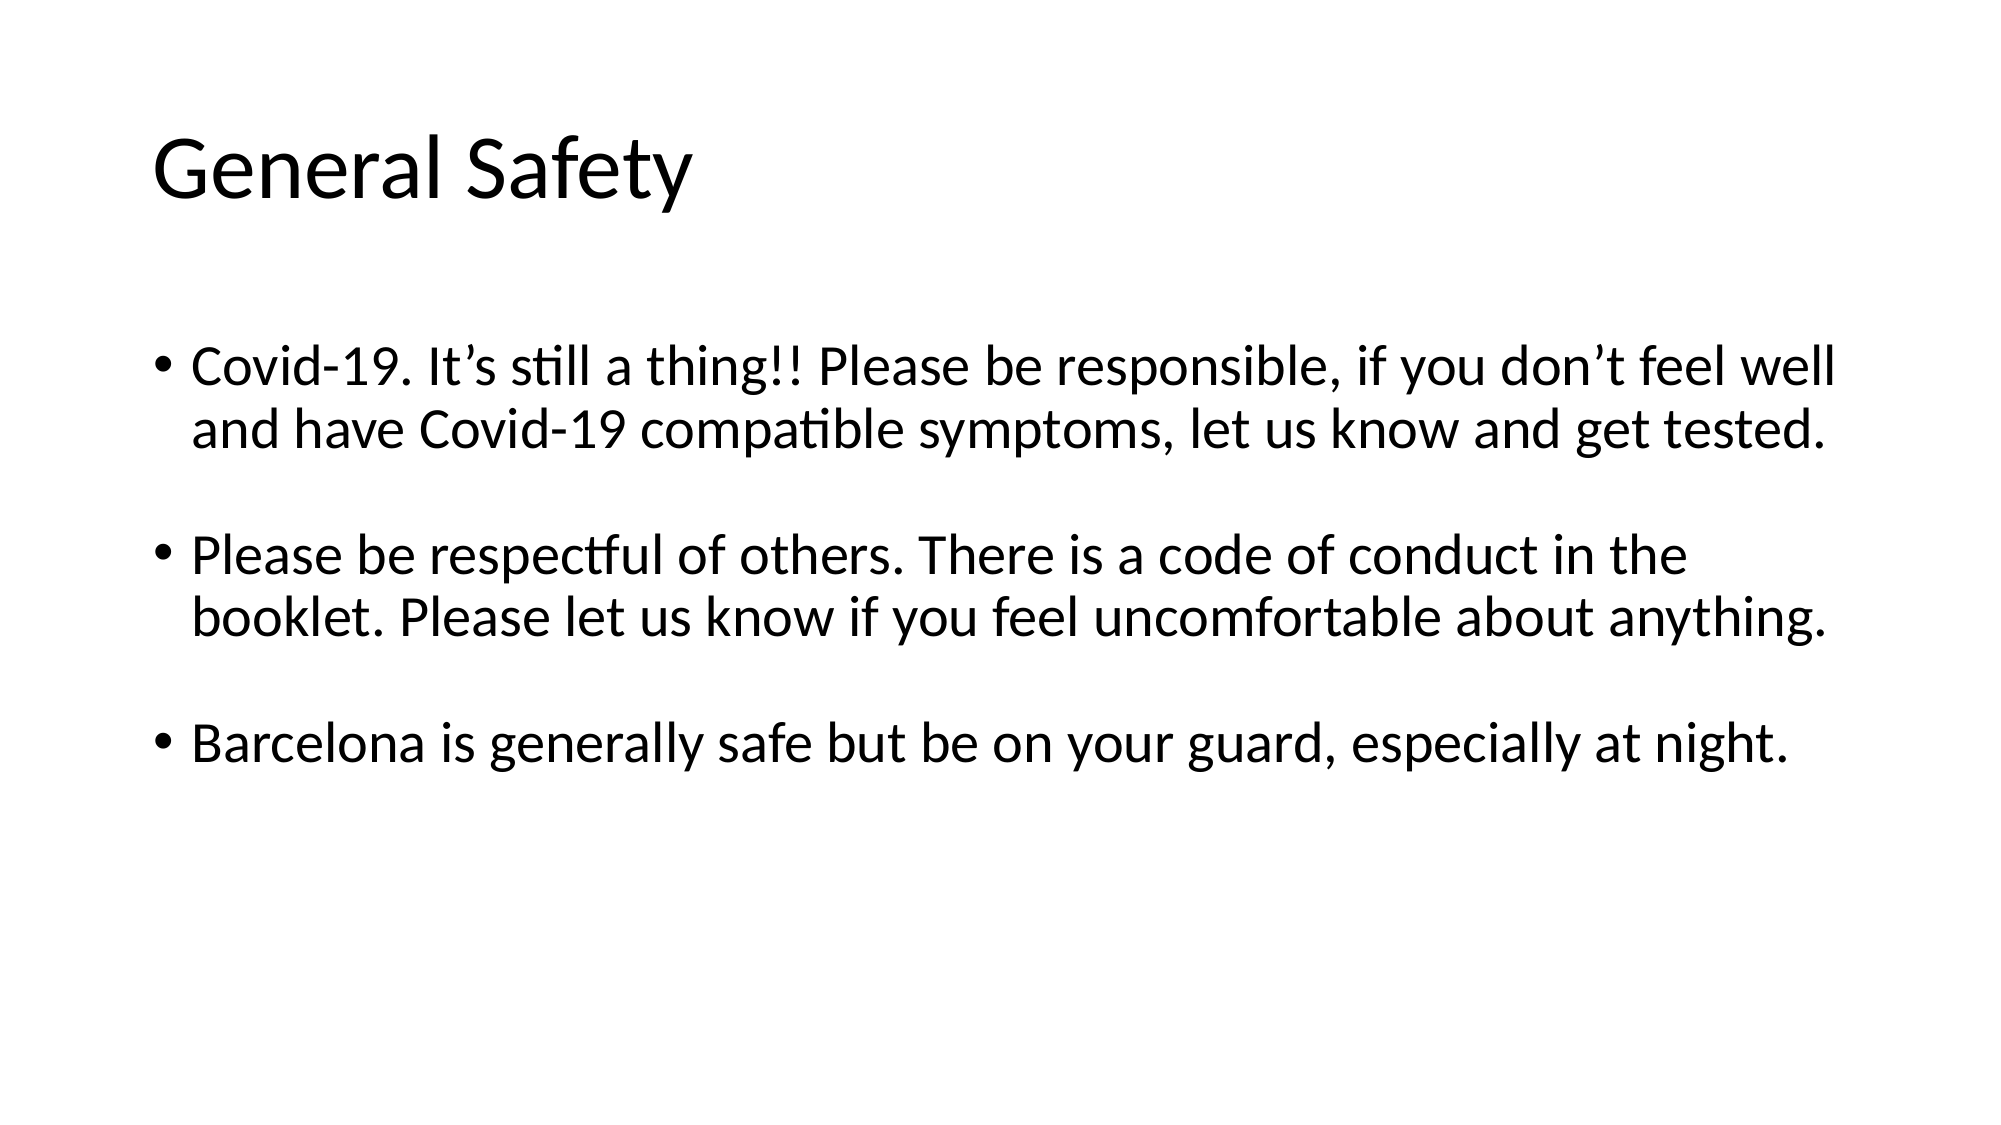

# General Safety

Covid-19. It’s still a thing!! Please be responsible, if you don’t feel well and have Covid-19 compatible symptoms, let us know and get tested.

Please be respectful of others. There is a code of conduct in the booklet. Please let us know if you feel uncomfortable about anything.

Barcelona is generally safe but be on your guard, especially at night.